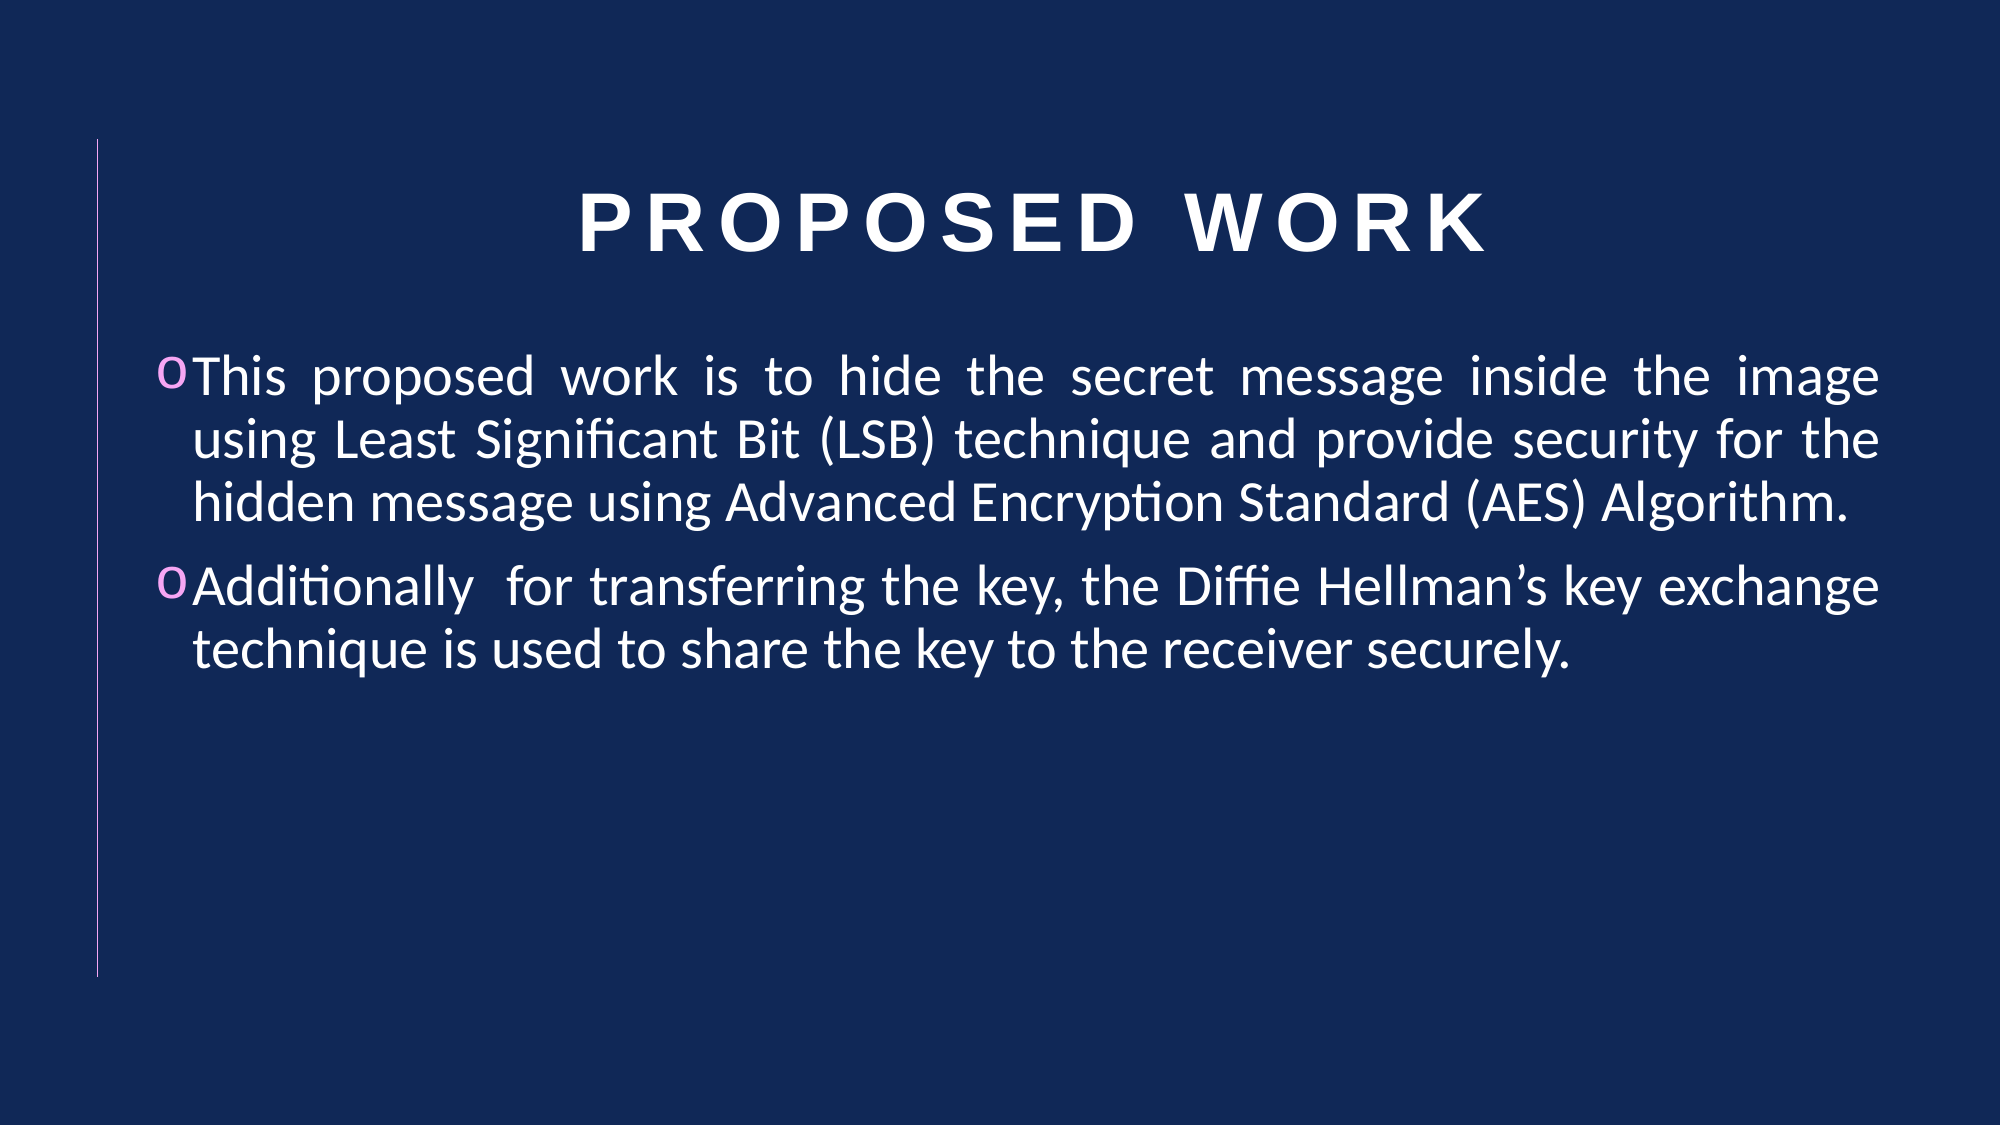

# Proposed work
This proposed work is to hide the secret message inside the image using Least Significant Bit (LSB) technique and provide security for the hidden message using Advanced Encryption Standard (AES) Algorithm.
Additionally  for transferring the key, the Diffie Hellman’s key exchange technique is used to share the key to the receiver securely.